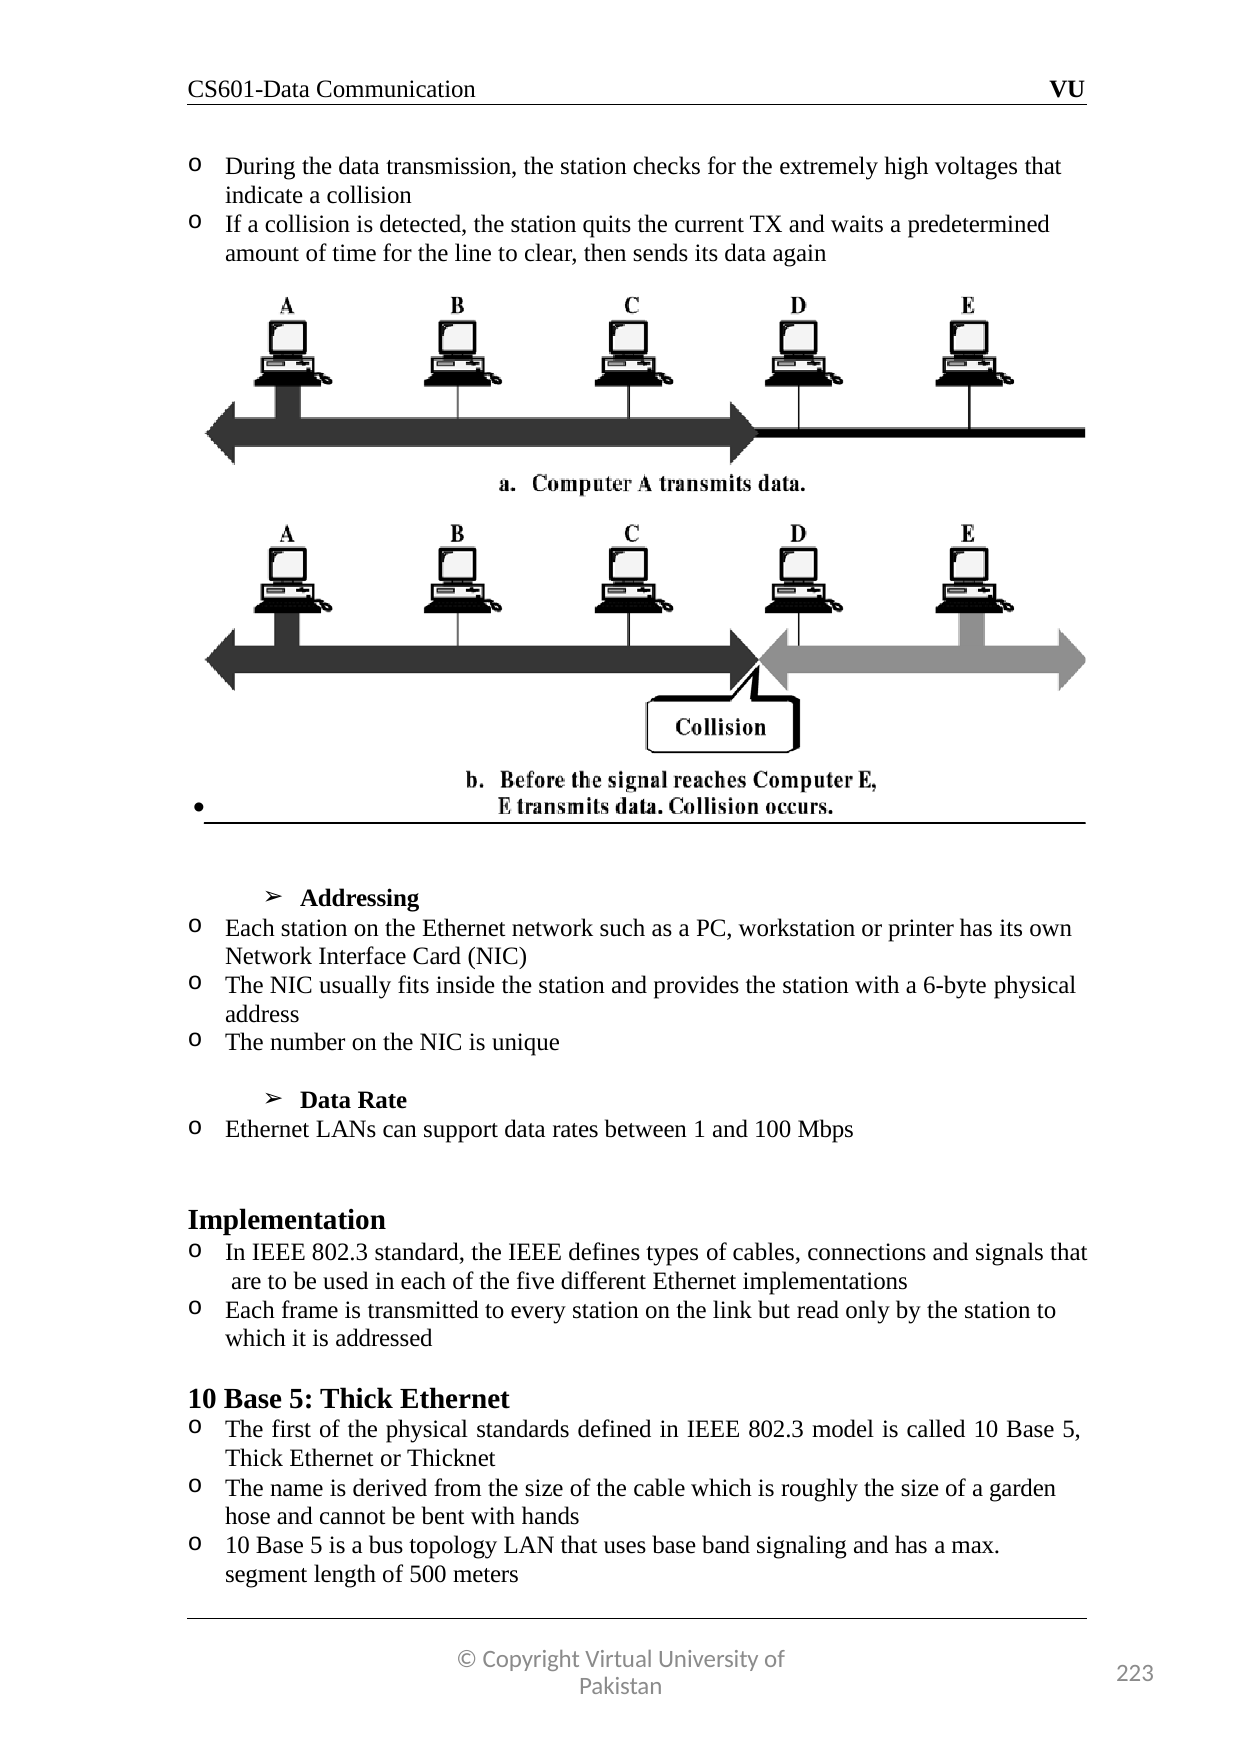

CS601-Data Communication	VU

During the data transmission, the station checks for the extremely high voltages that  indicate a collision
If a collision is detected, the station quits the current TX and waits a predetermined  amount of time for the line to clear, then sends its data again

•

Addressing
Each station on the Ethernet network such as a PC, workstation or printer has its own  Network Interface Card (NIC)
The NIC usually fits inside the station and provides the station with a 6-byte physical  address
The number on the NIC is unique

Data Rate
Ethernet LANs can support data rates between 1 and 100 Mbps

Implementation
In IEEE 802.3 standard, the IEEE defines types of cables, connections and signals that  are to be used in each of the five different Ethernet implementations
Each frame is transmitted to every station on the link but read only by the station to  which it is addressed

10 Base 5: Thick Ethernet
The first of the physical standards defined in IEEE 802.3 model is called 10 Base 5,
Thick Ethernet or Thicknet
The name is derived from the size of the cable which is roughly the size of a garden  hose and cannot be bent with hands
10 Base 5 is a bus topology LAN that uses base band signaling and has a max.  segment length of 500 meters

© Copyright Virtual University of Pakistan
223